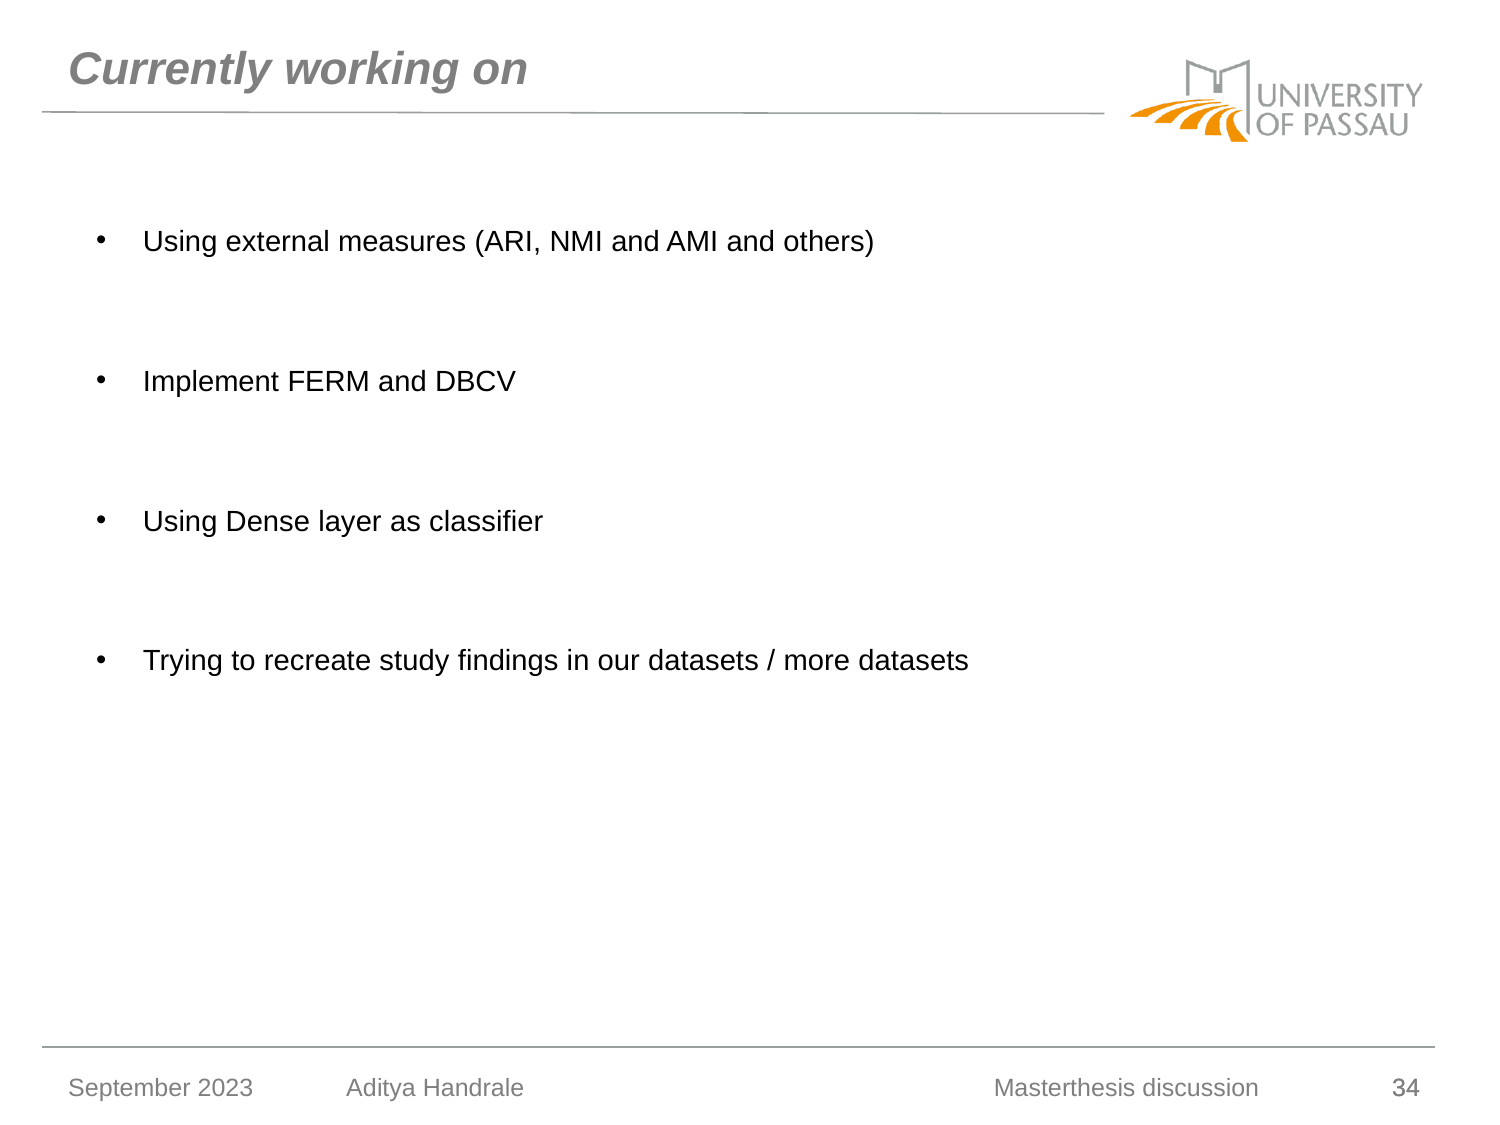

# Currently working on
Using external measures (ARI, NMI and AMI and others)

Implement FERM and DBCV

Using Dense layer as classifier

Trying to recreate study findings in our datasets / more datasets

September 2023
Aditya Handrale
Masterthesis discussion
34
34